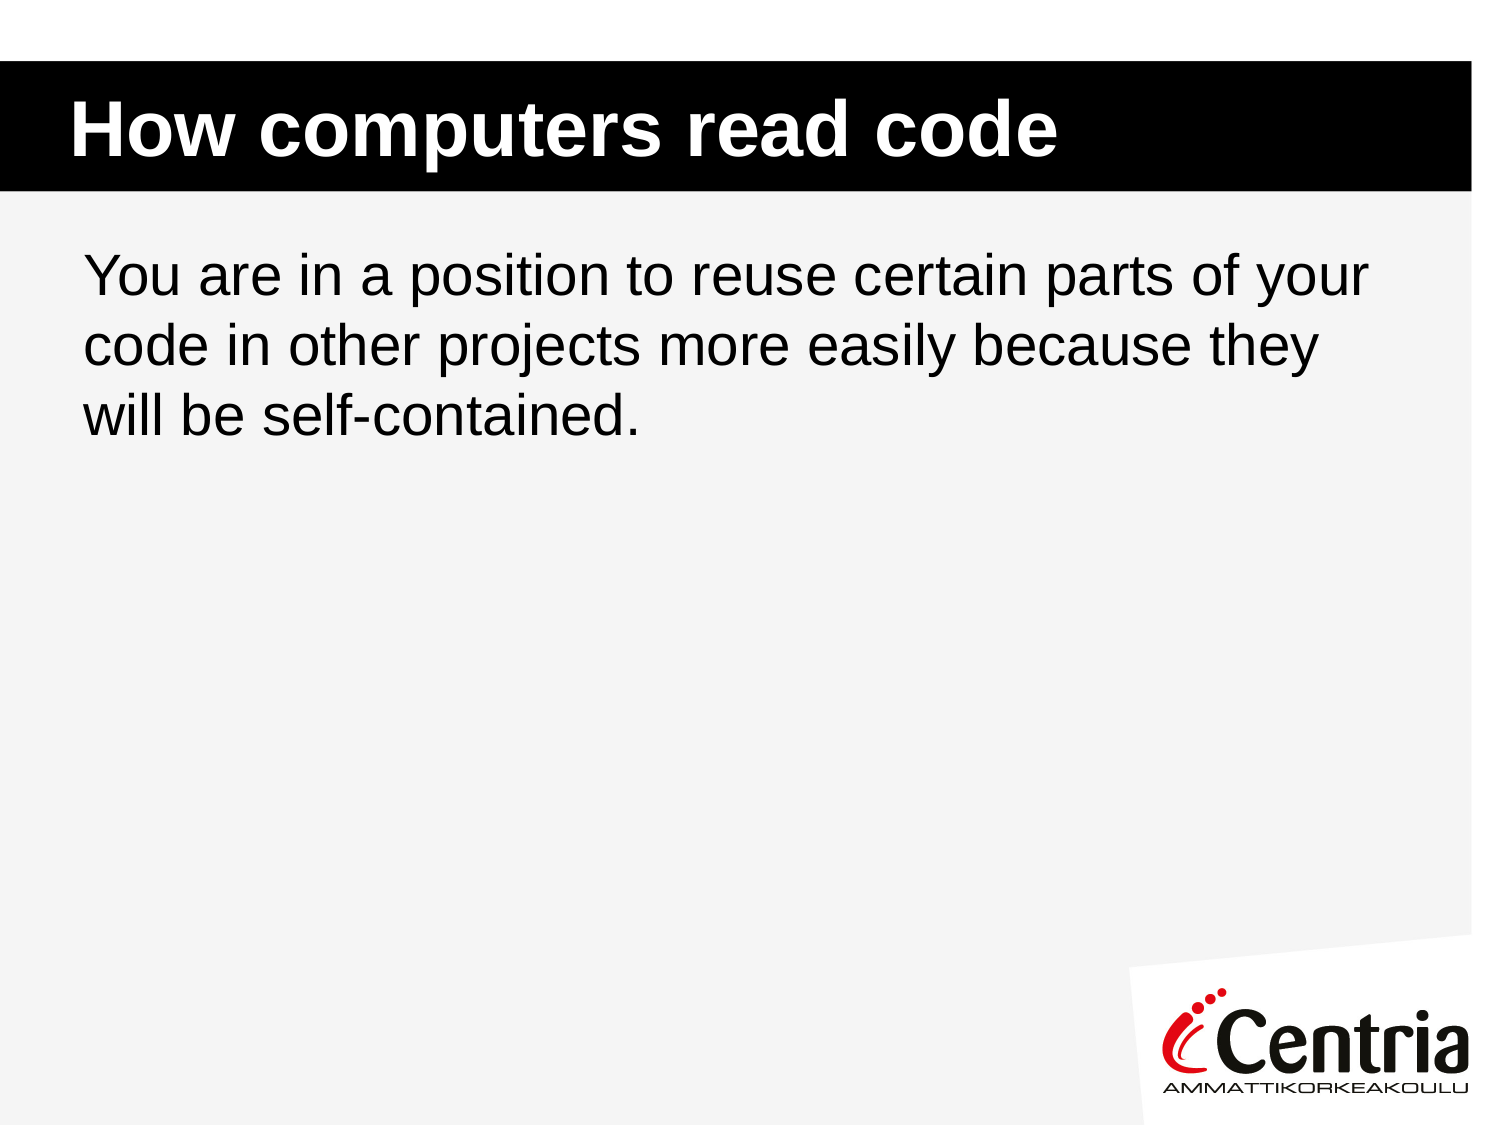

# How computers read code
You are in a position to reuse certain parts of your code in other projects more easily because they will be self-contained.